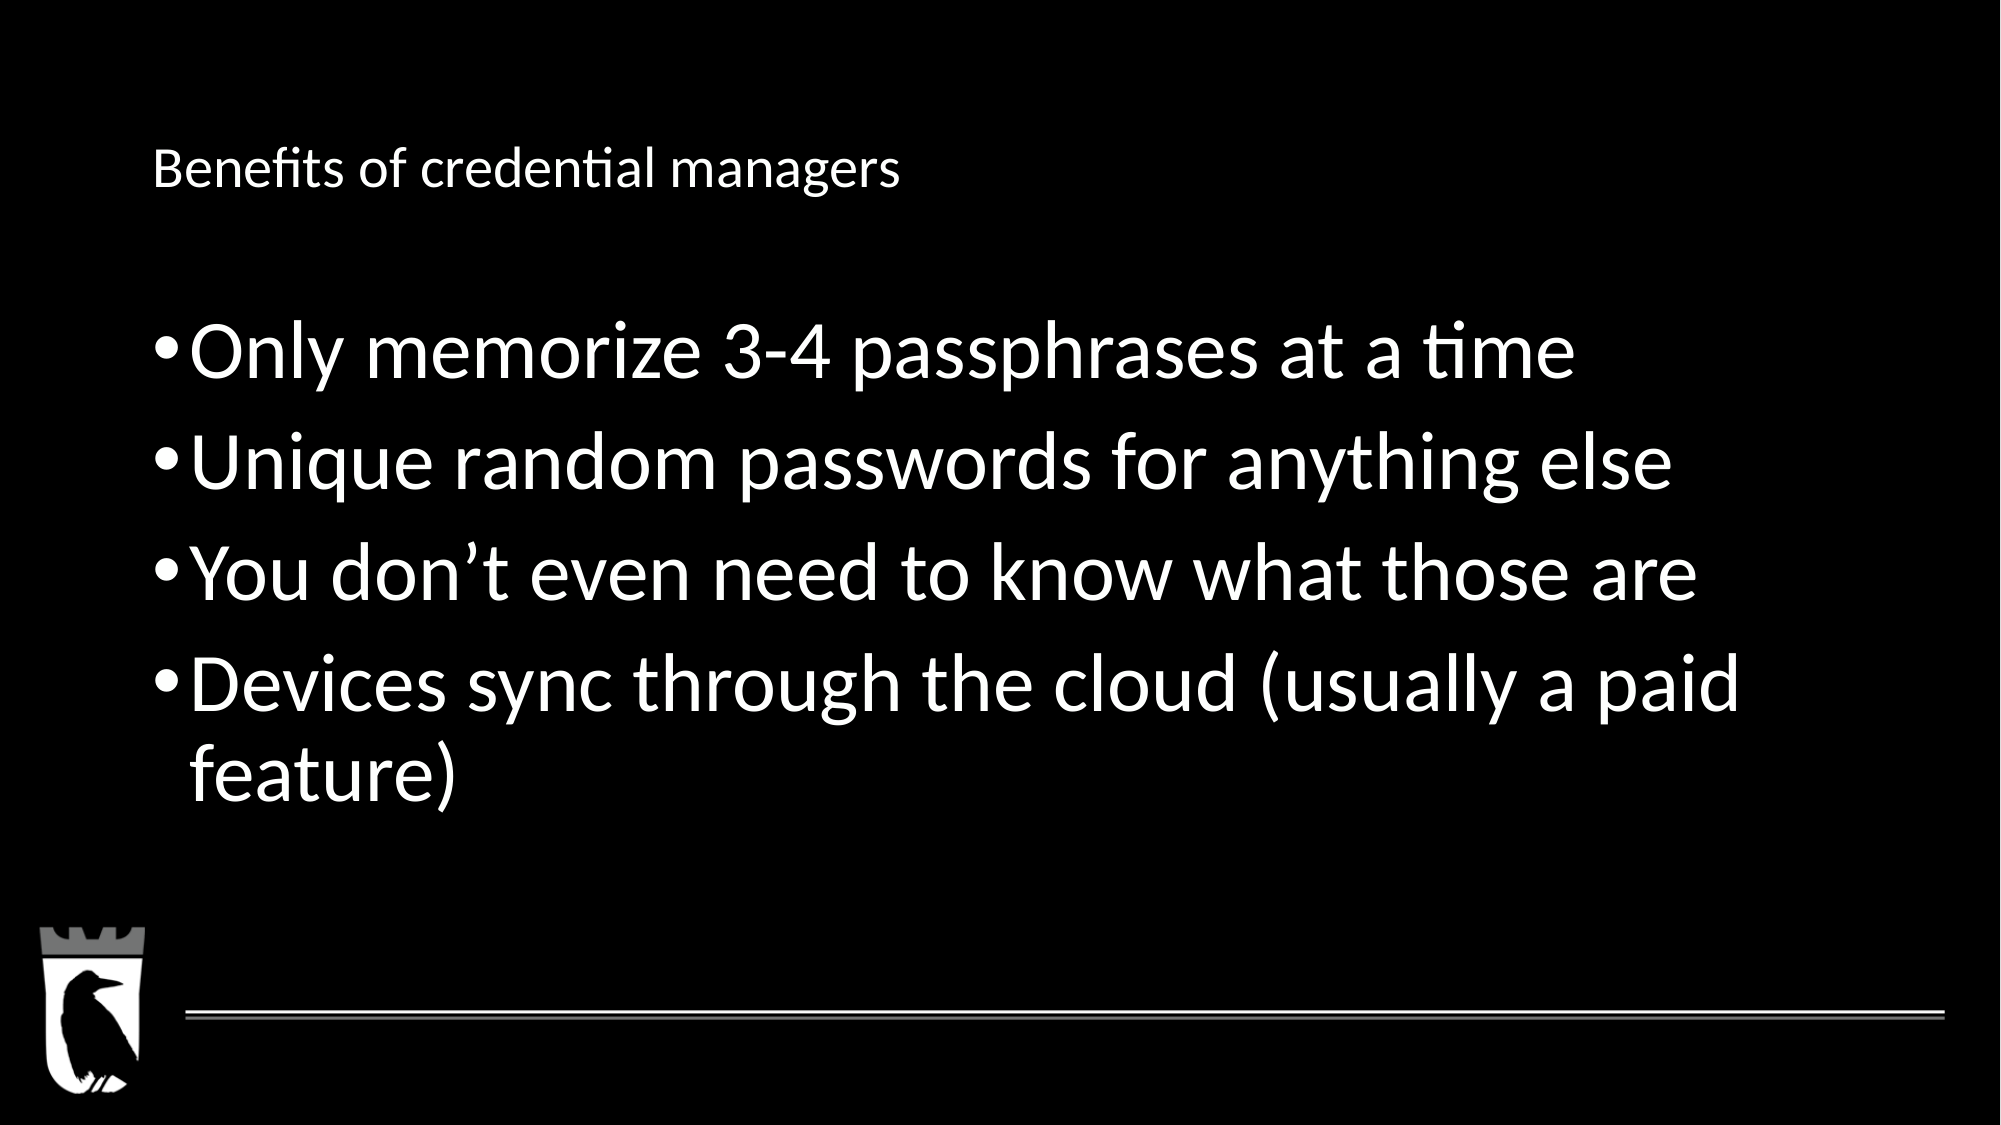

# Benefits of credential managers
Only memorize 3-4 passphrases at a time
Unique random passwords for anything else
You don’t even need to know what those are
Devices sync through the cloud (usually a paid feature)